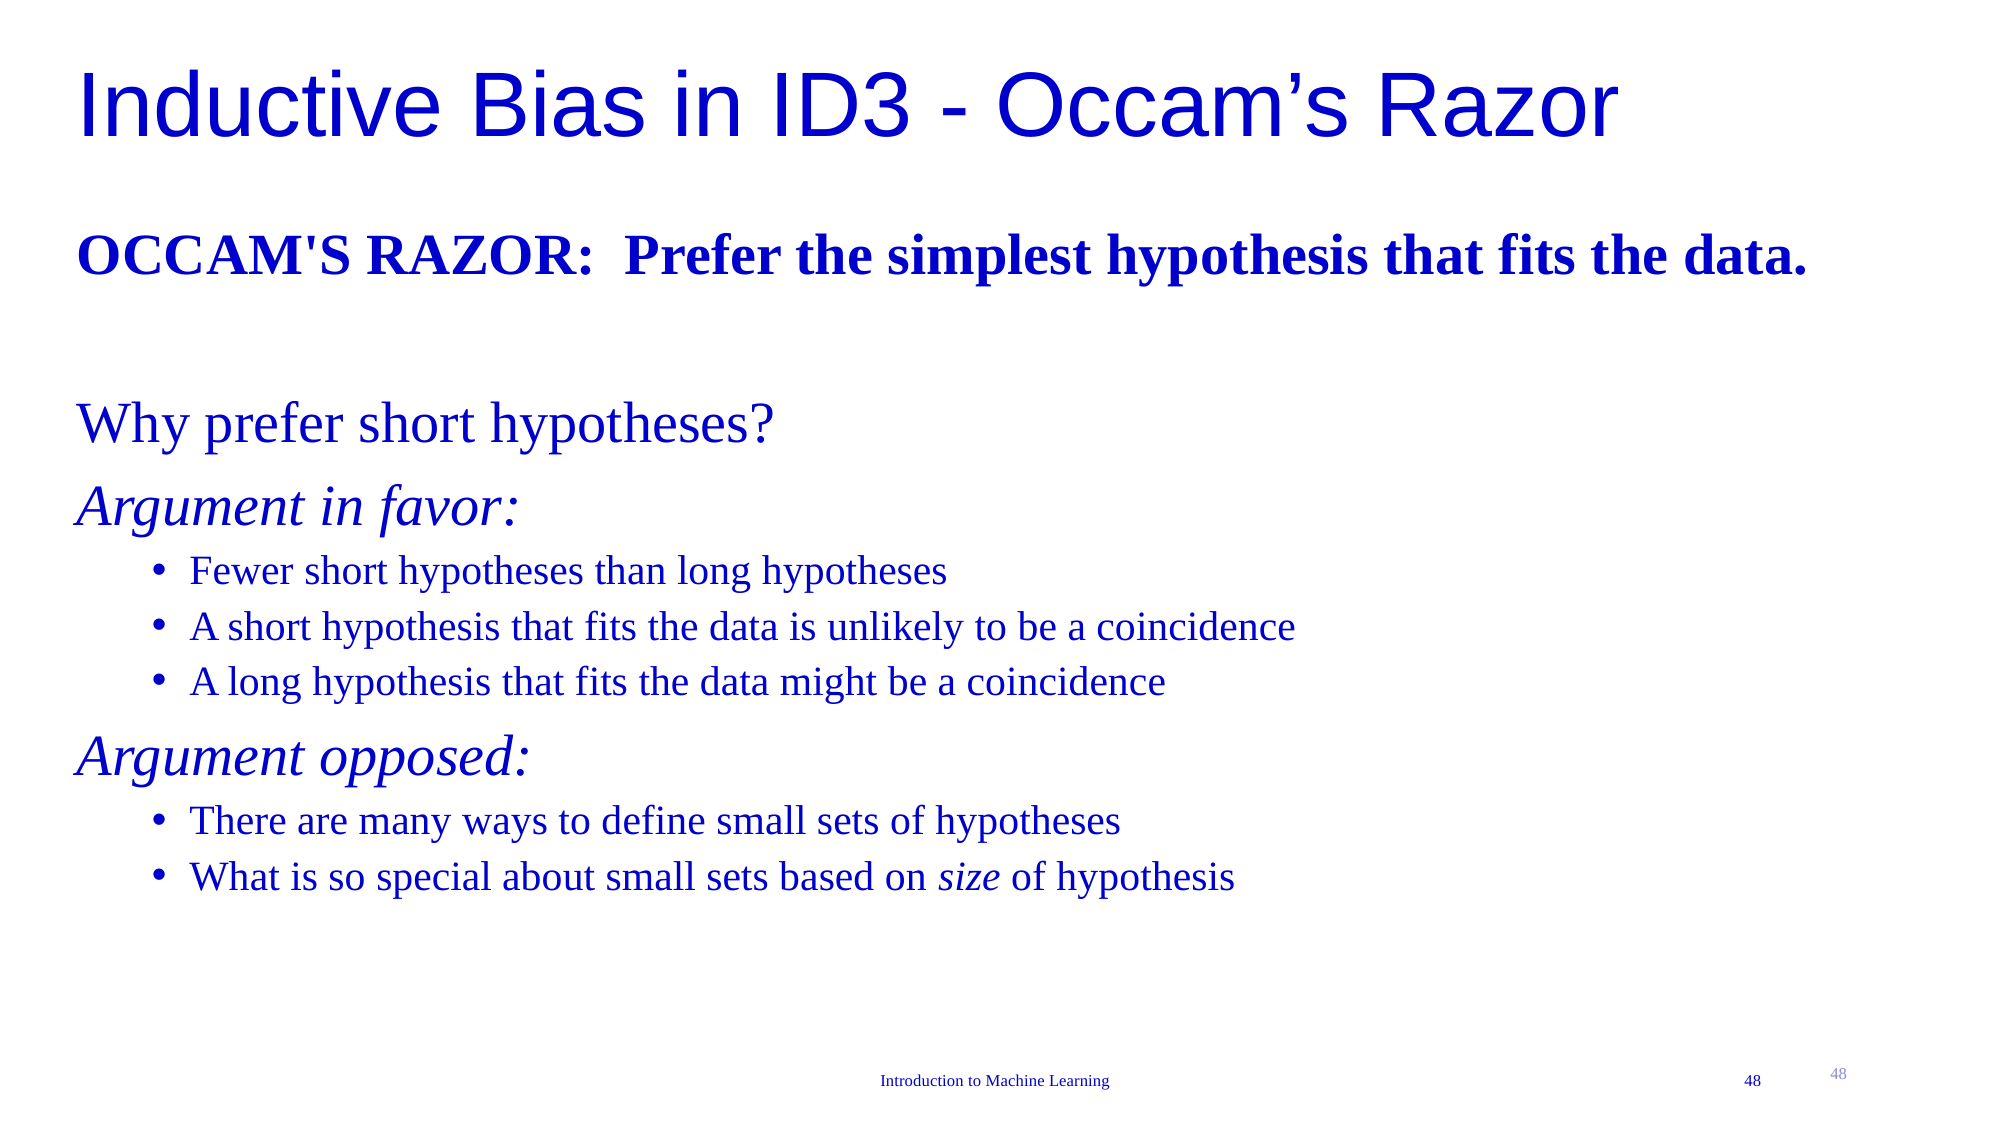

# Inductive Bias in ID3 - Occam’s Razor
OCCAM'S RAZOR:  Prefer the simplest hypothesis that fits the data.

Why prefer short hypotheses?
Argument in favor:
Fewer short hypotheses than long hypotheses
A short hypothesis that fits the data is unlikely to be a coincidence
A long hypothesis that fits the data might be a coincidence
Argument opposed:
There are many ways to define small sets of hypotheses
What is so special about small sets based on size of hypothesis

48
 Introduction to Machine Learning
48